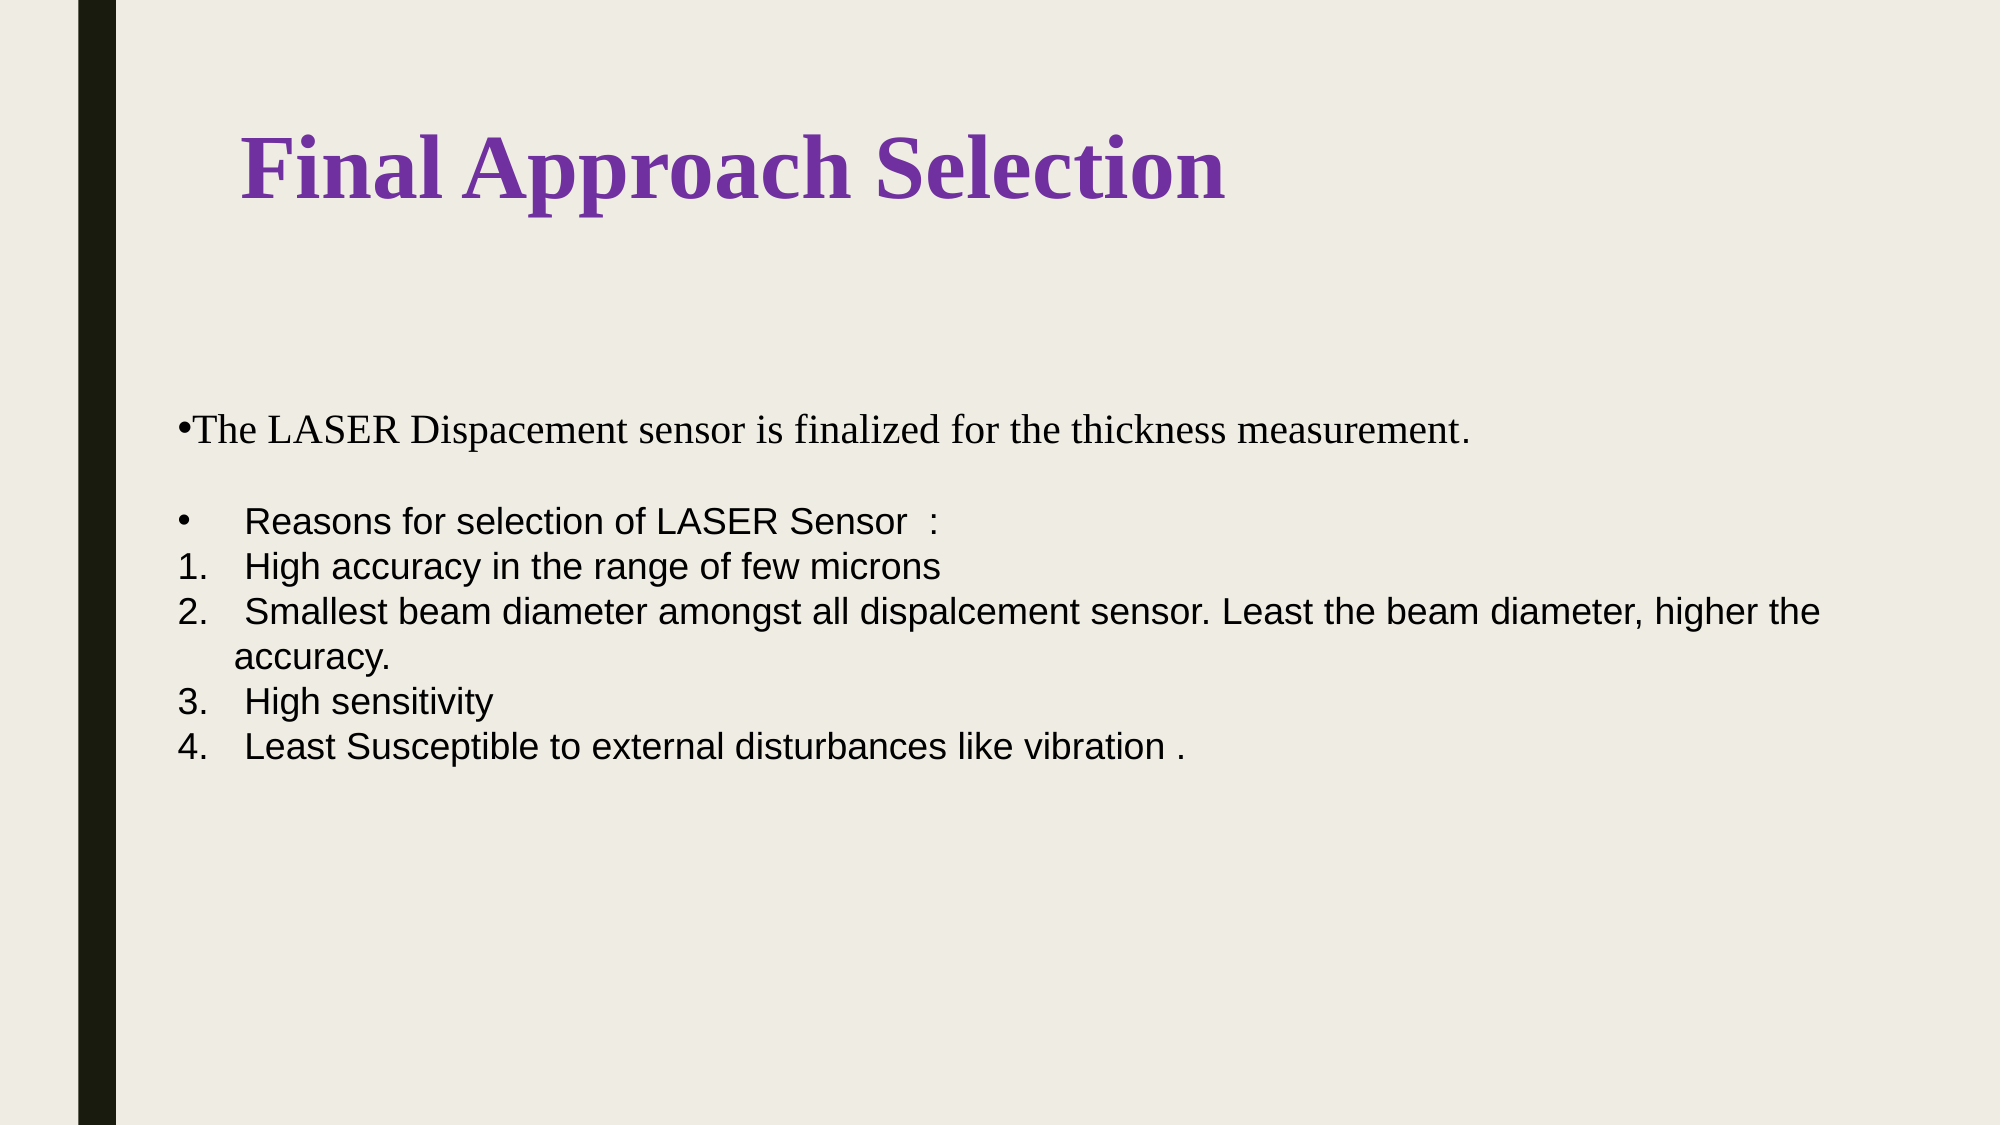

# Final Approach Selection
The LASER Dispacement sensor is finalized for the thickness measurement.

 Reasons for selection of LASER Sensor  :
 High accuracy in the range of few microns
 Smallest beam diameter amongst all dispalcement sensor. Least the beam diameter, higher the accuracy.
 High sensitivity
 Least Susceptible to external disturbances like vibration .